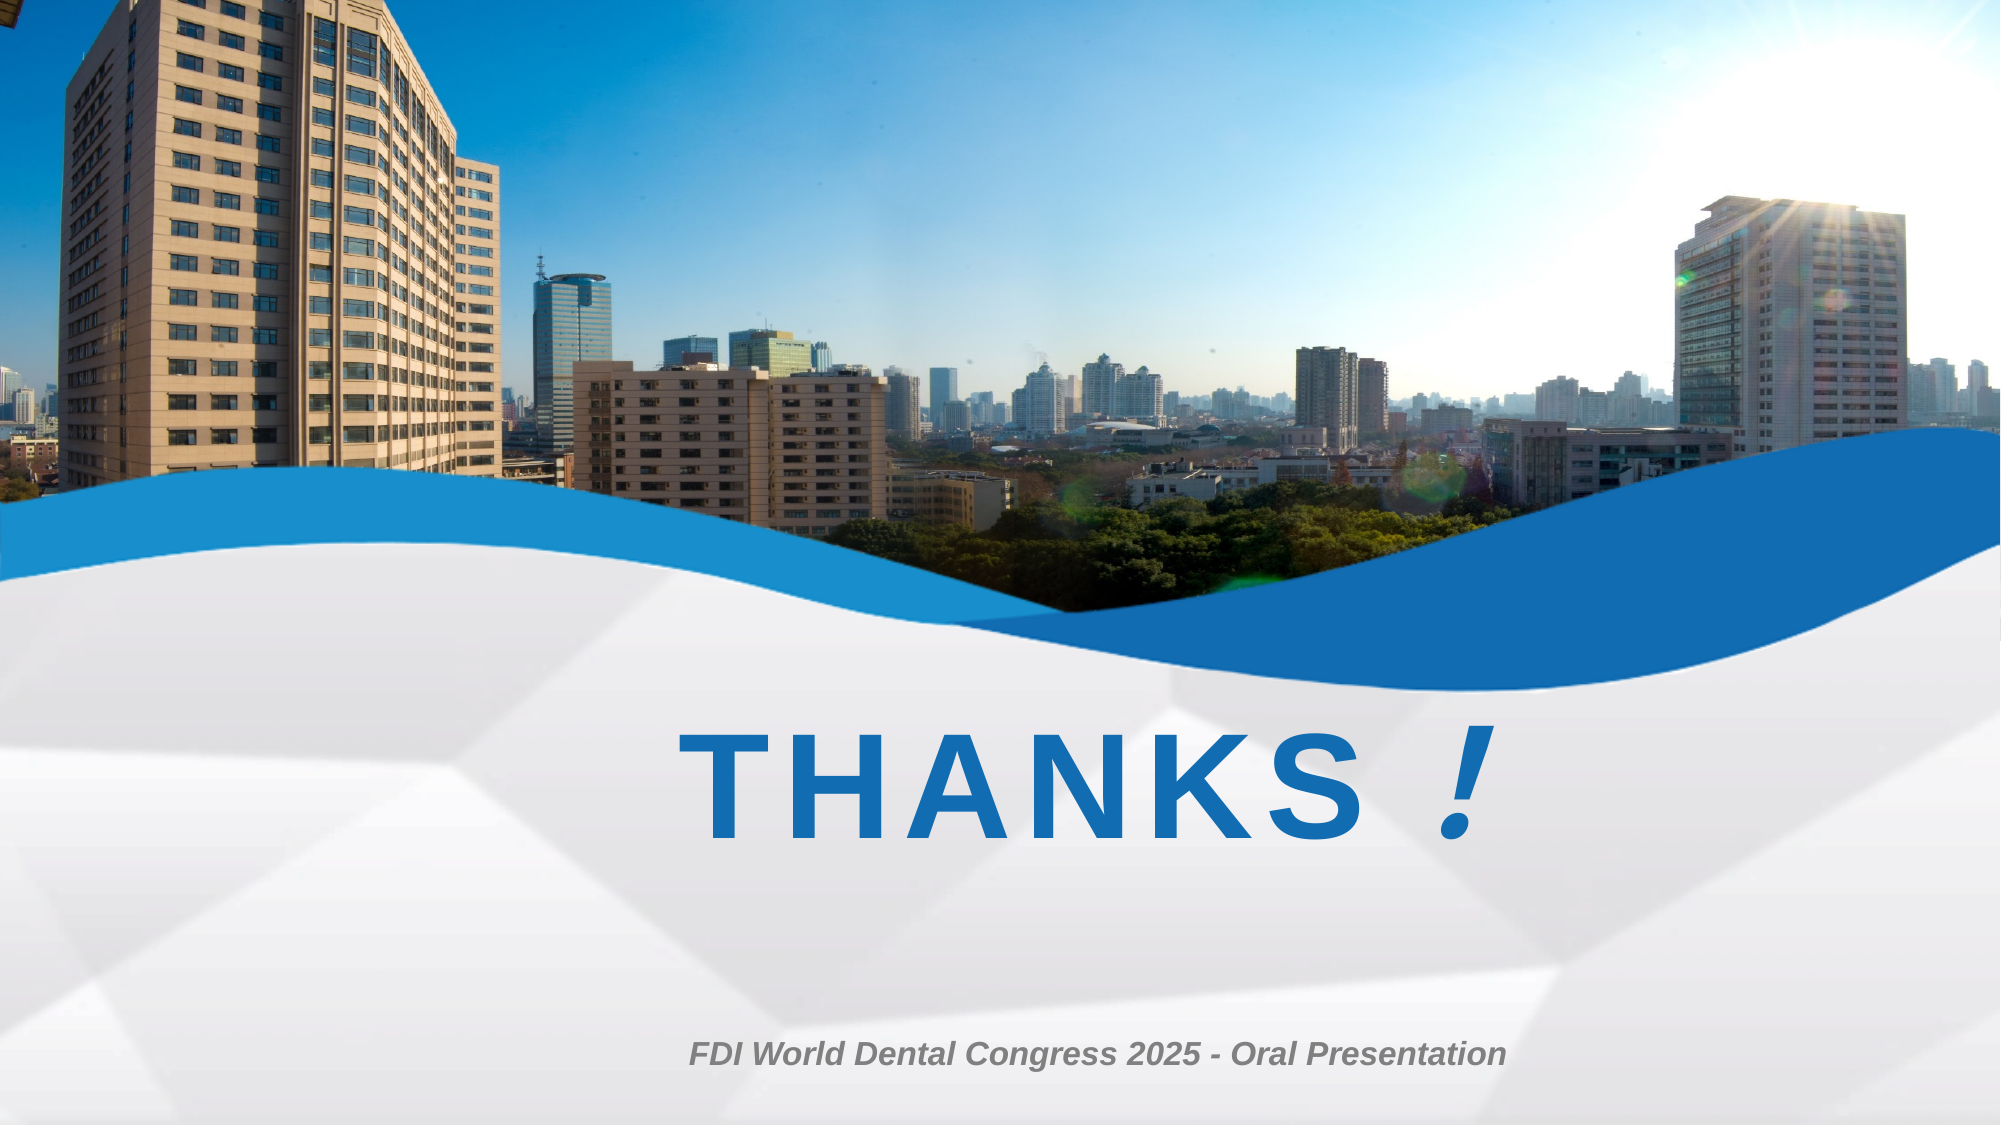

THANKS！
FDI World Dental Congress 2025 - Oral Presentation